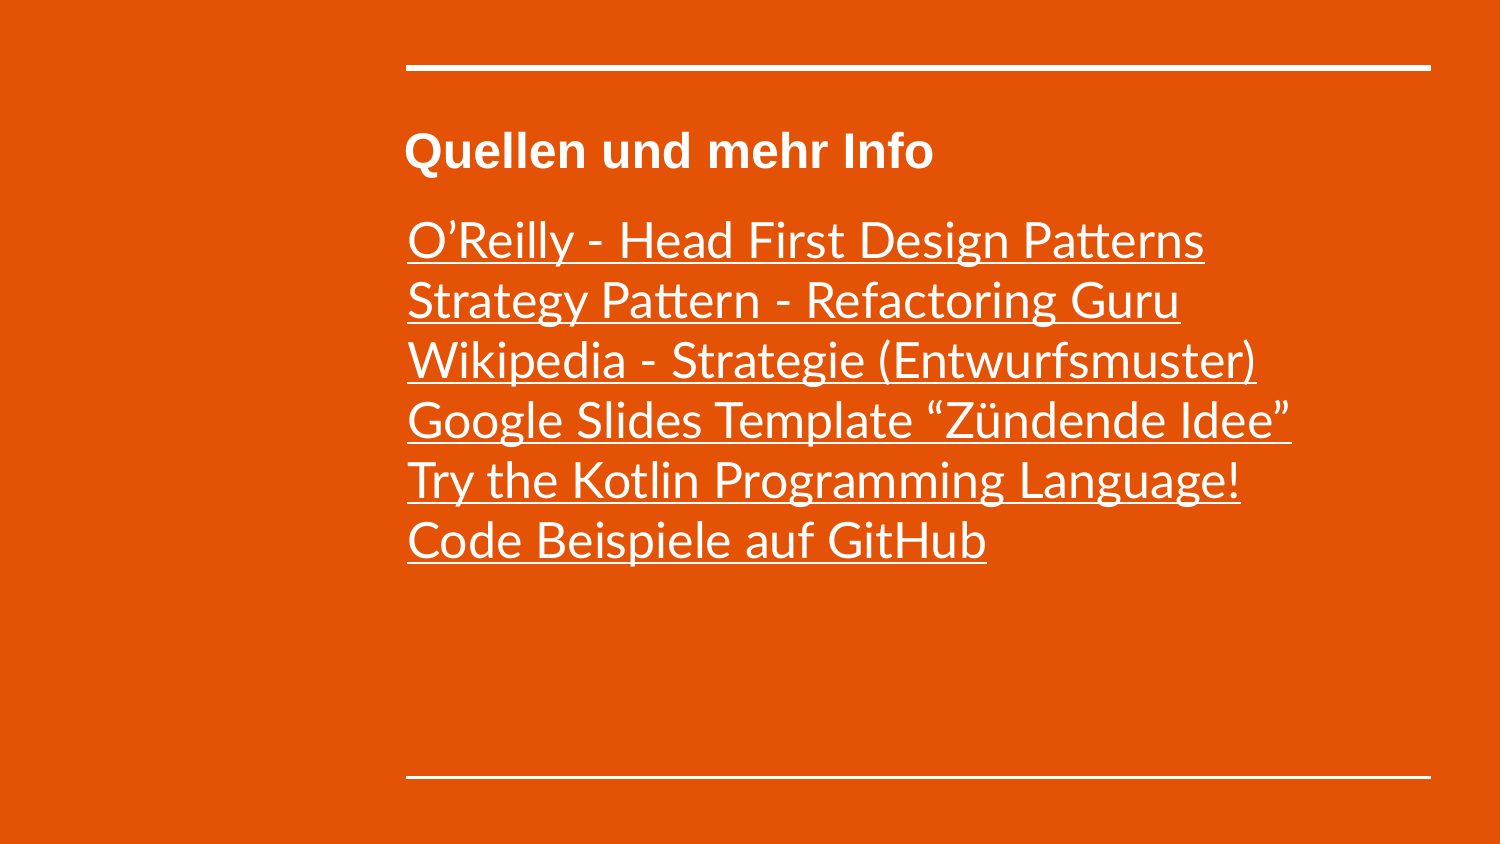

# Quellen und mehr Info
O’Reilly - Head First Design Patterns
Strategy Pattern - Refactoring Guru
Wikipedia - Strategie (Entwurfsmuster)
Google Slides Template “Zündende Idee”
Try the Kotlin Programming Language!
Code Beispiele auf GitHub